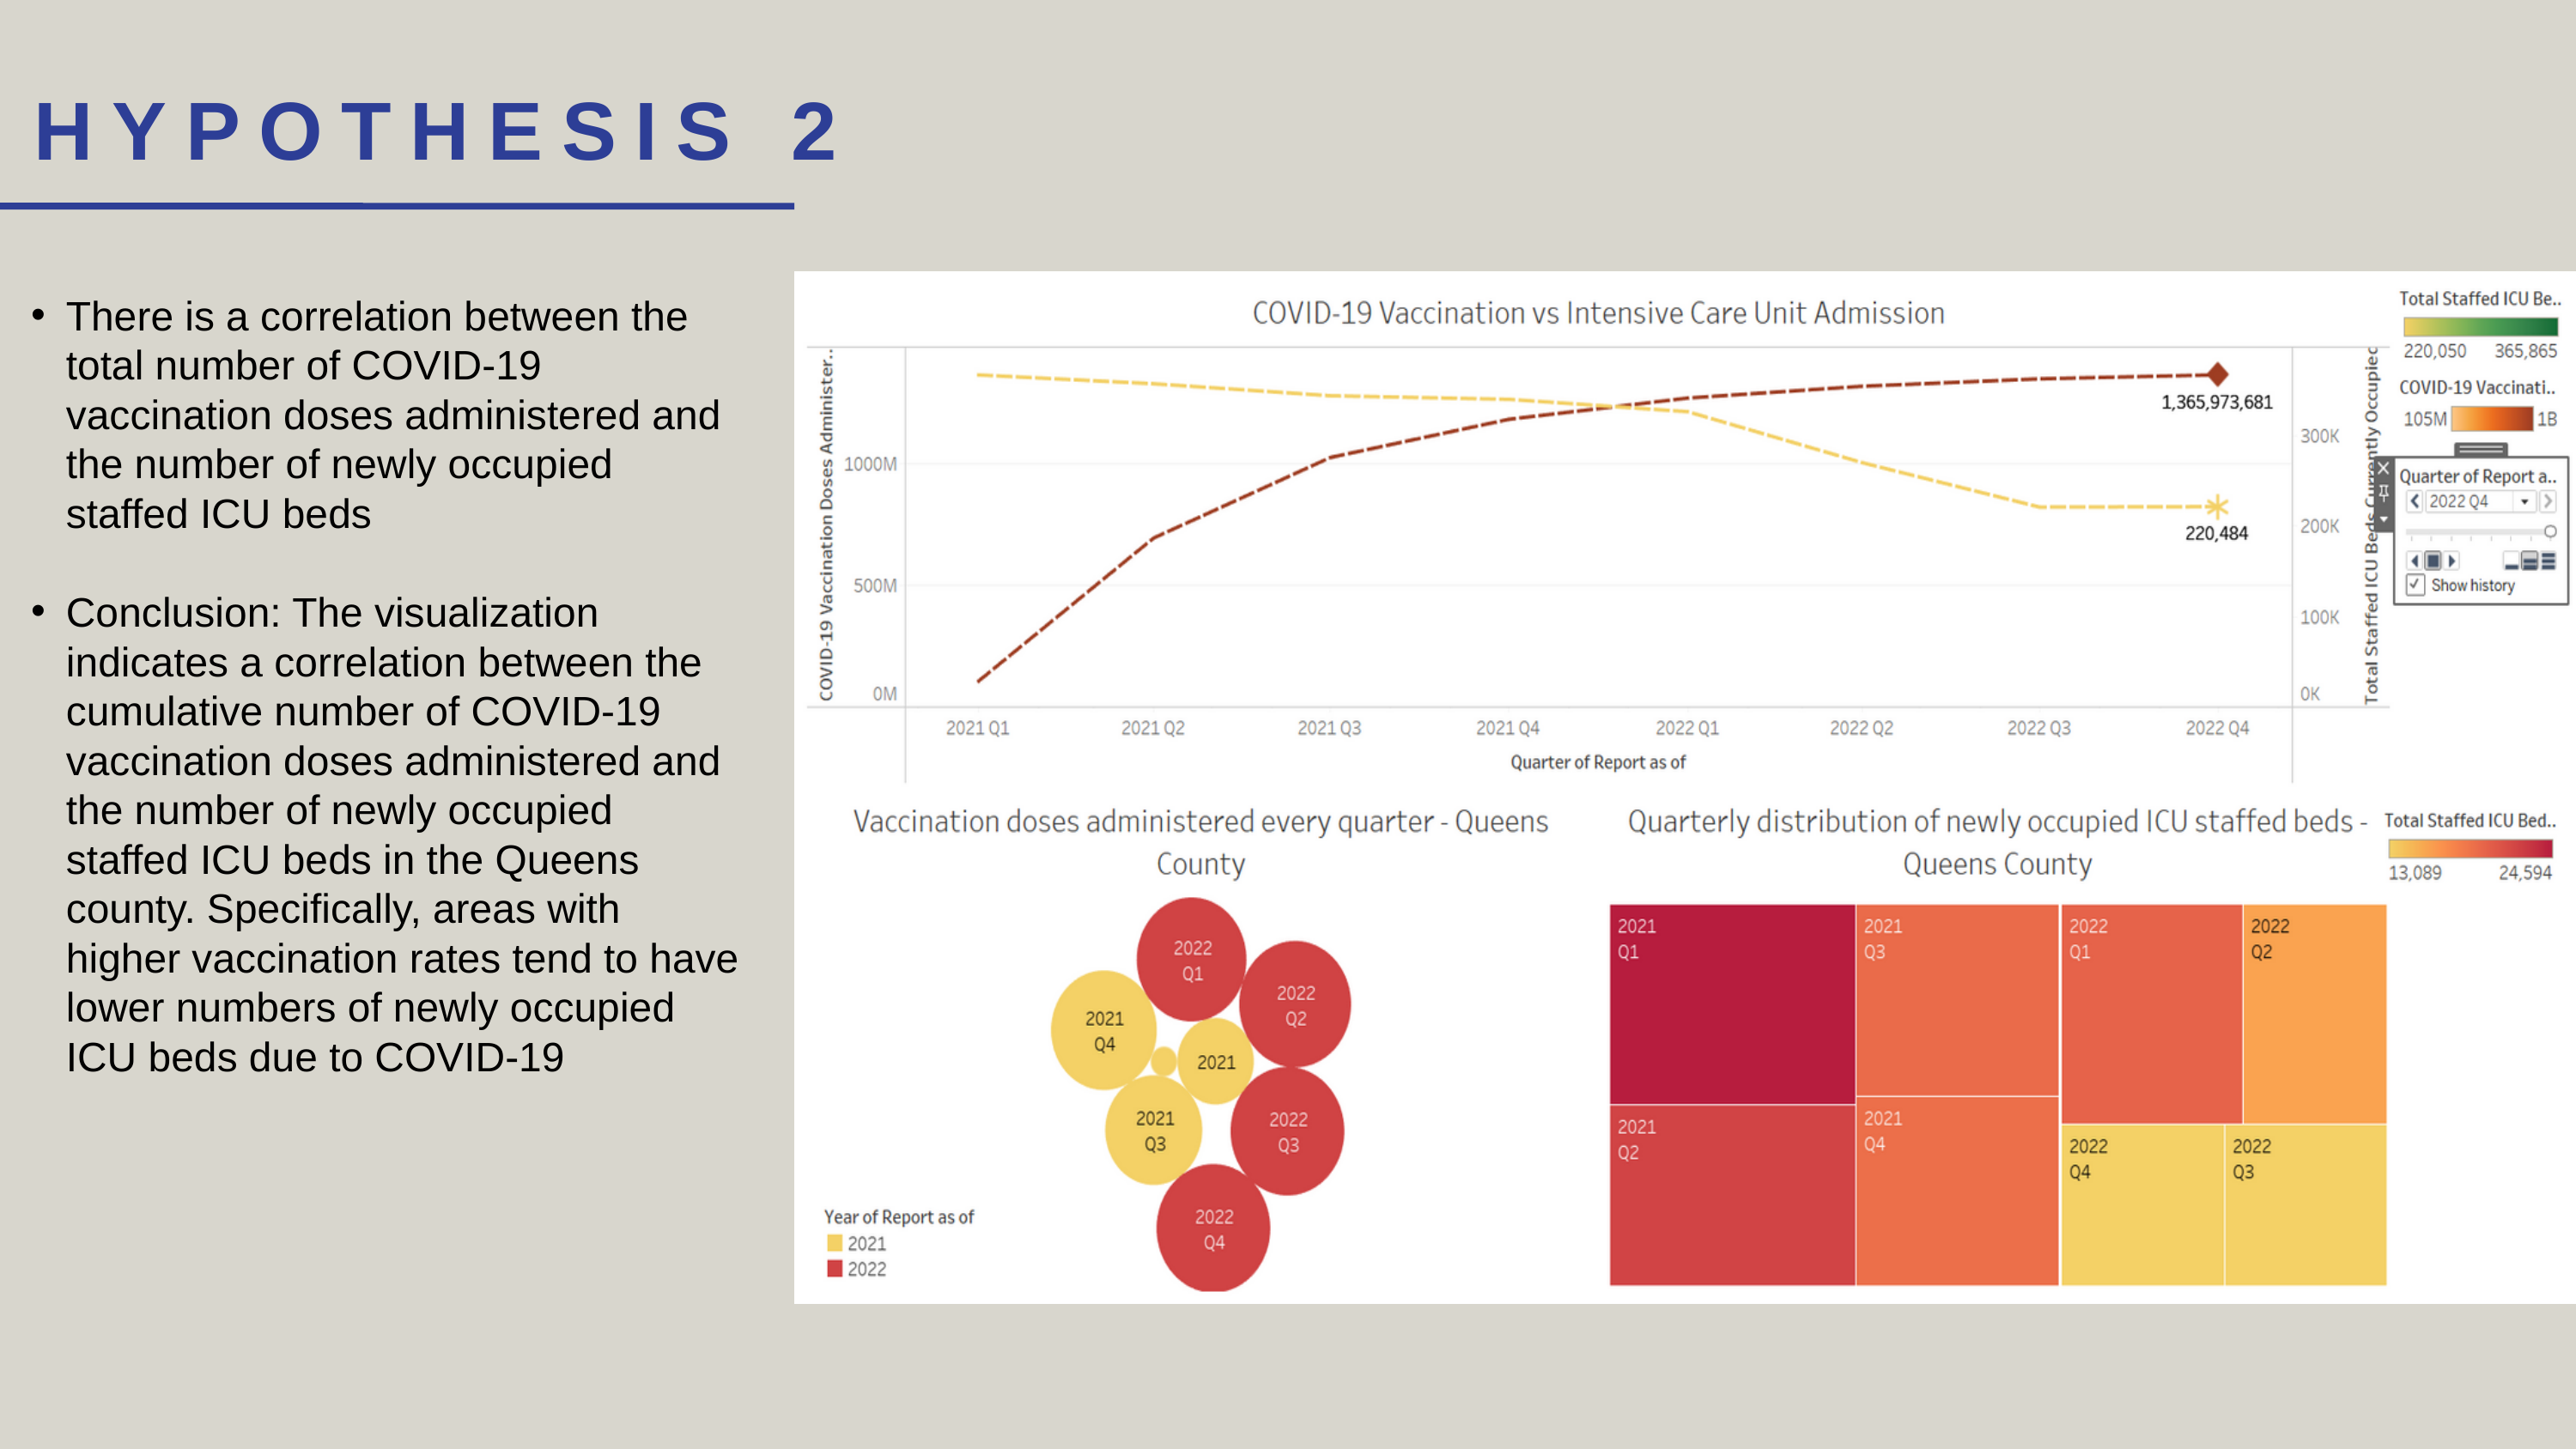

HYPOTHESIS 2

There is a correlation between the total number of COVID-19 vaccination doses administered and the number of newly occupied staffed ICU beds

Conclusion: The visualization indicates a correlation between the cumulative number of COVID-19 vaccination doses administered and the number of newly occupied staffed ICU beds in the Queens county. Specifically, areas with higher vaccination rates tend to have lower numbers of newly occupied ICU beds due to COVID-19